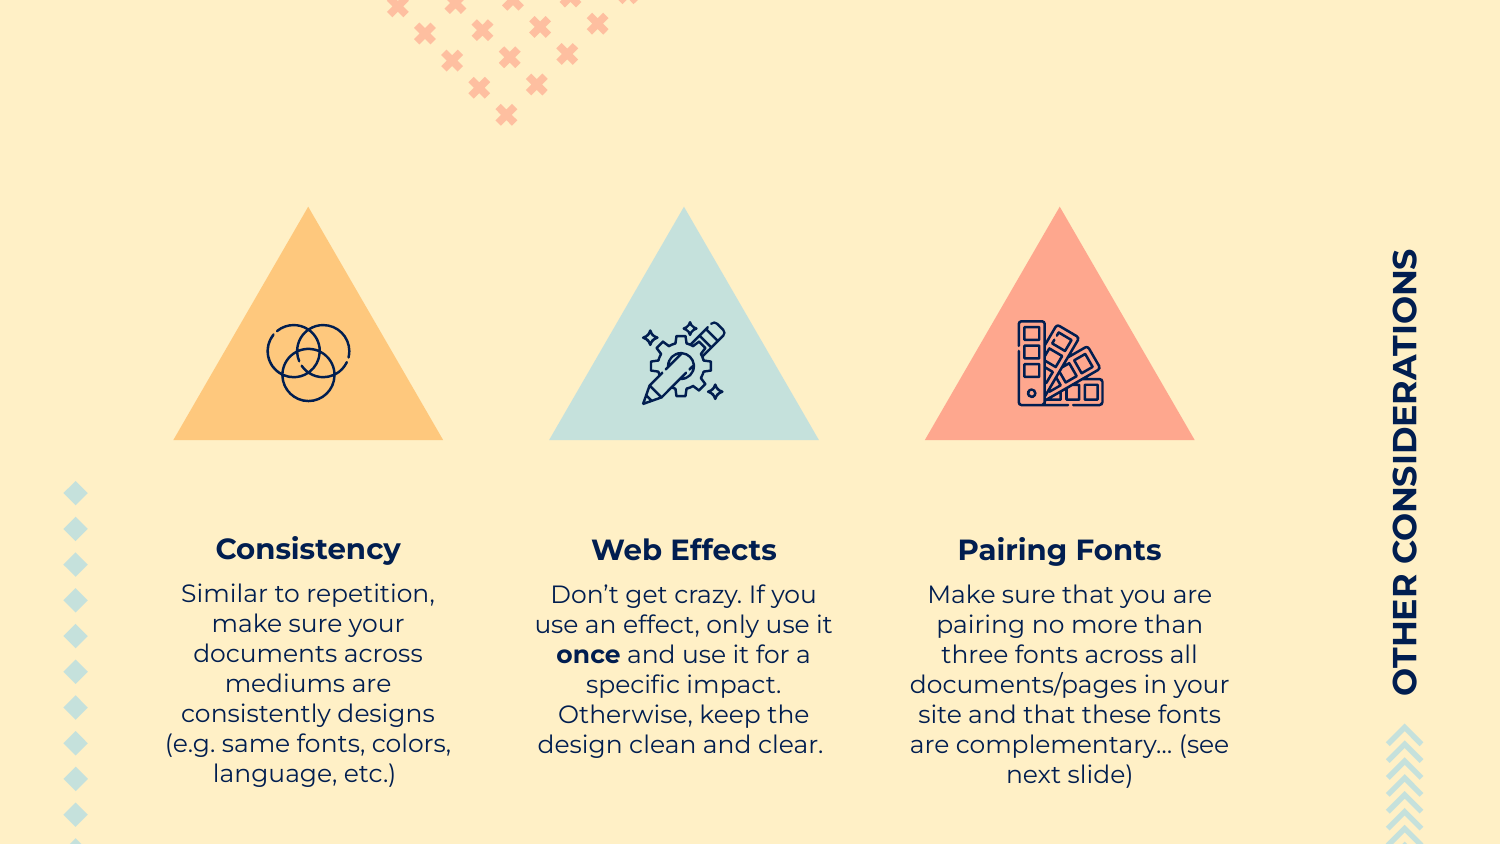

# OTHER CONSIDERATIONS

Consistency
Web Effects
Pairing Fonts
Similar to repetition, make sure your documents across mediums are consistently designs (e.g. same fonts, colors, language, etc.)
Make sure that you are pairing no more than three fonts across all documents/pages in your site and that these fonts are complementary… (see next slide)
Don’t get crazy. If you use an effect, only use it once and use it for a specific impact. Otherwise, keep the design clean and clear.